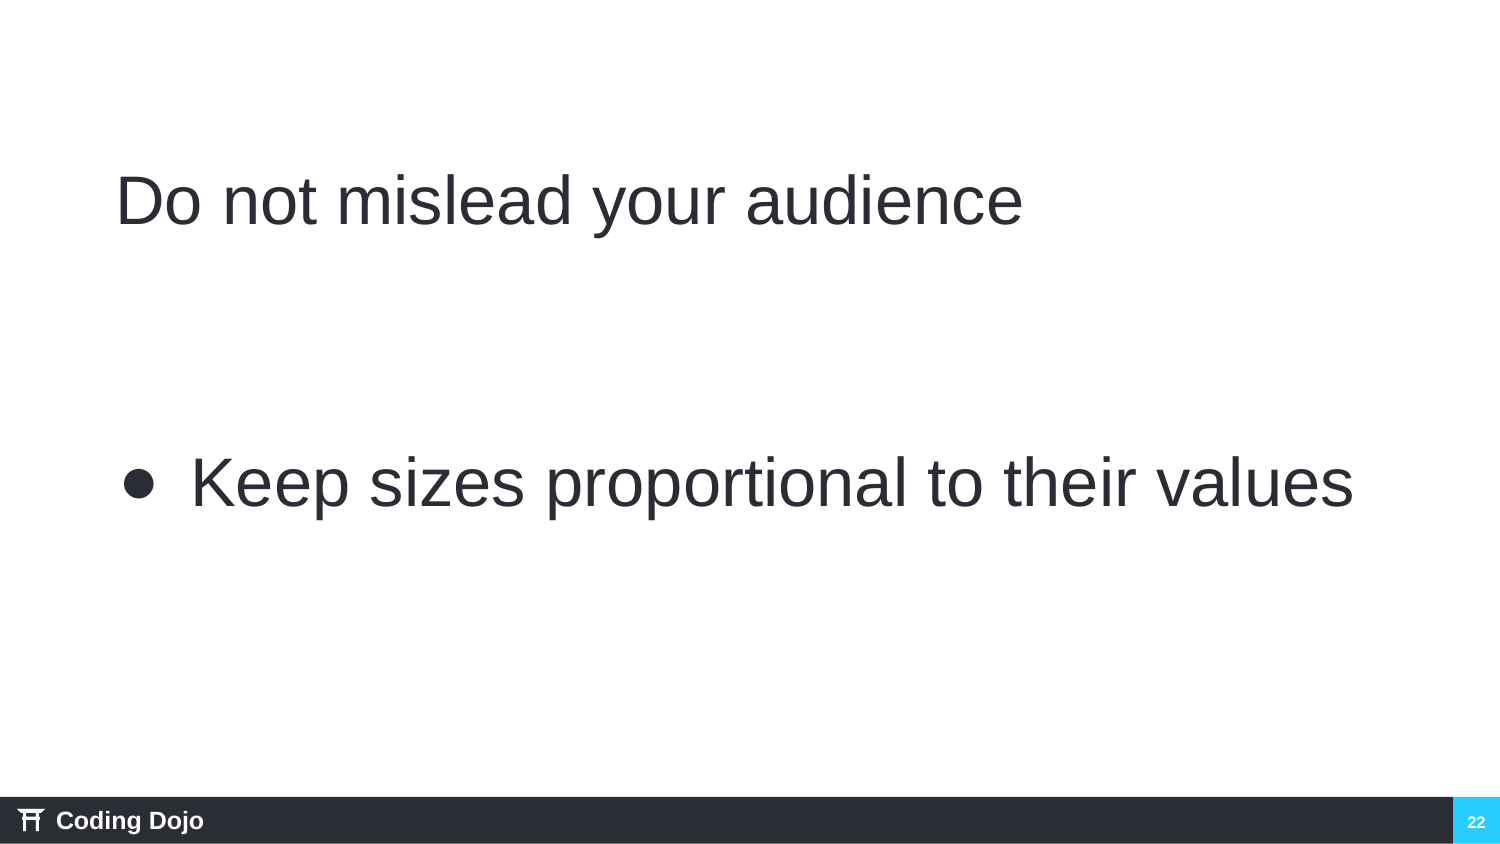

Do not mislead your audience
Keep sizes proportional to their values